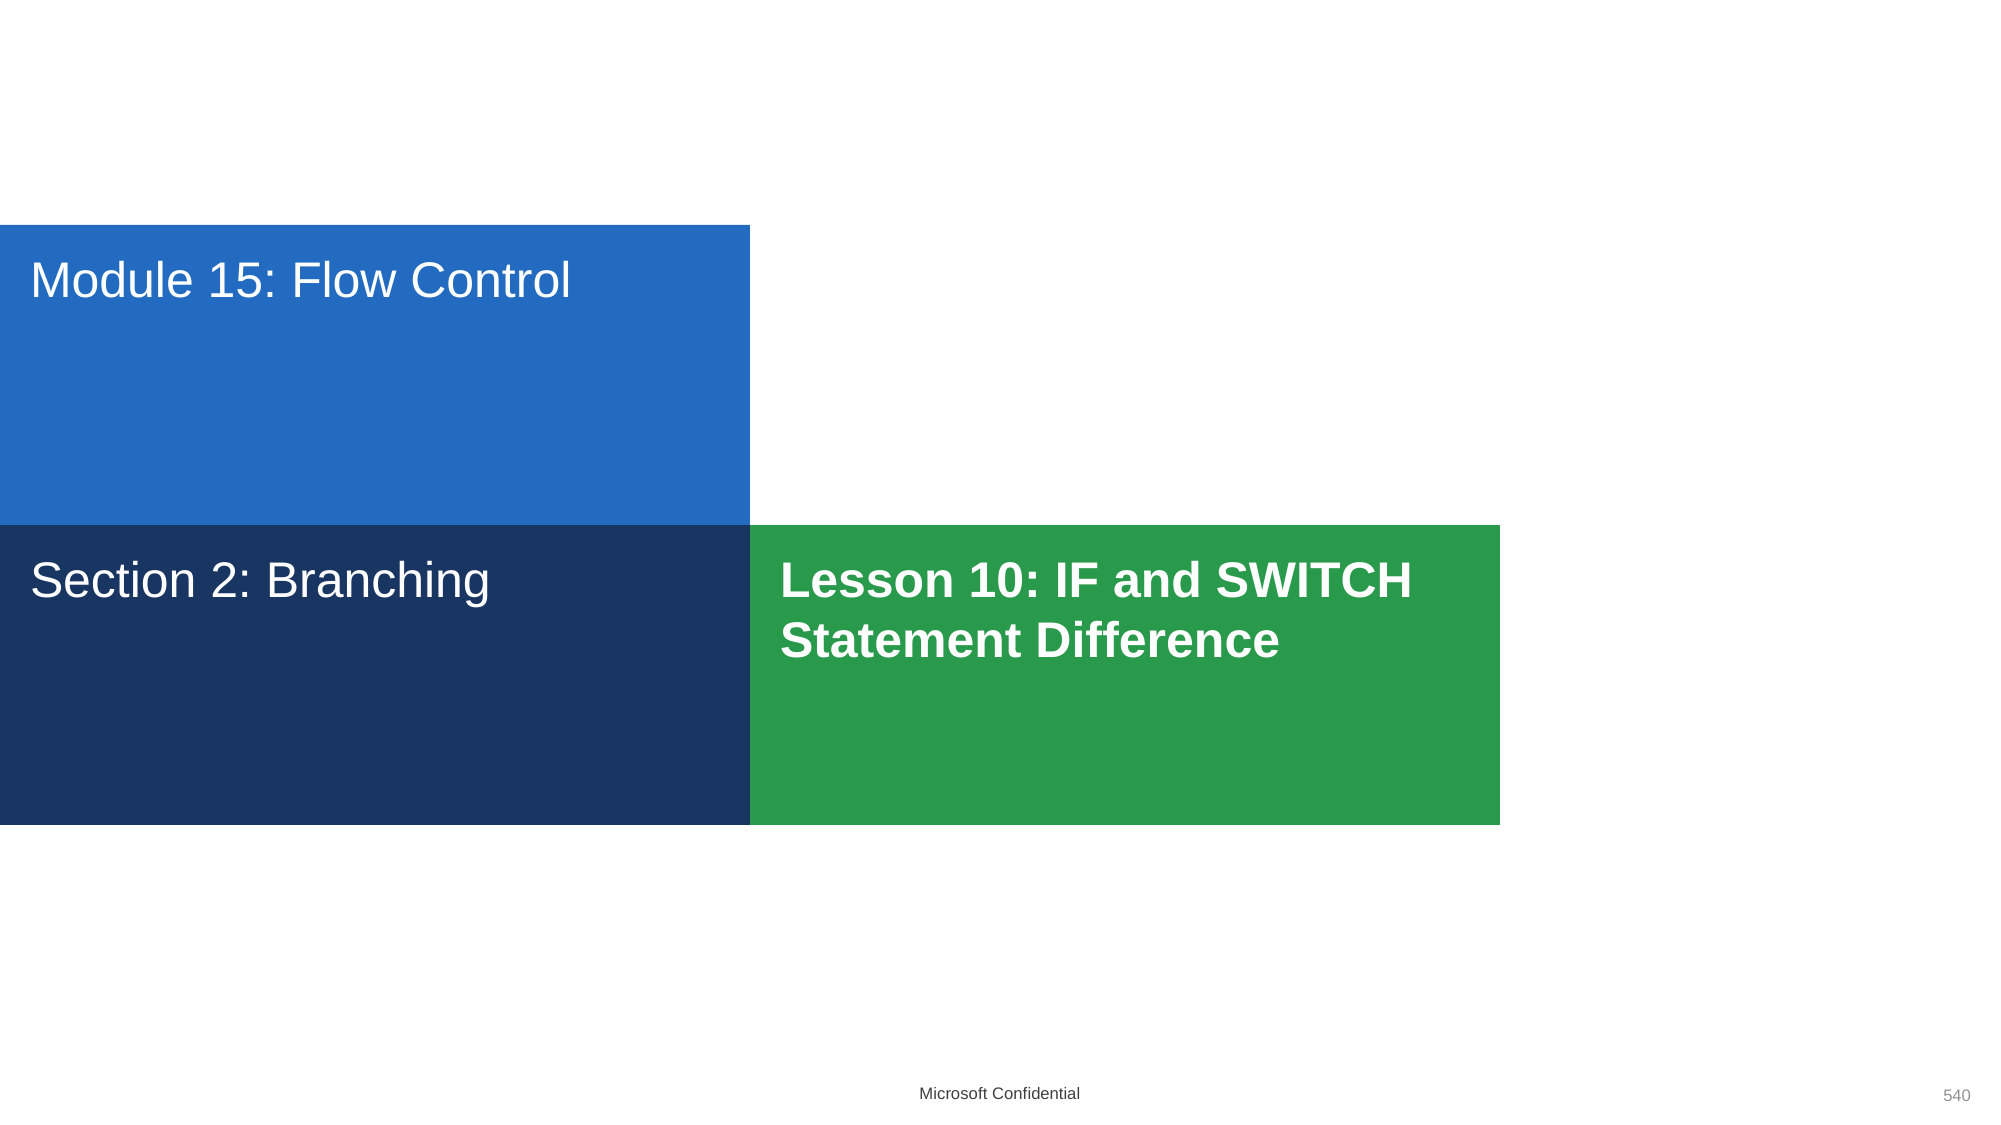

# Module 15: Flow Control
Section 2: Branching
Lesson 10: IF and SWITCH Statement Difference
540